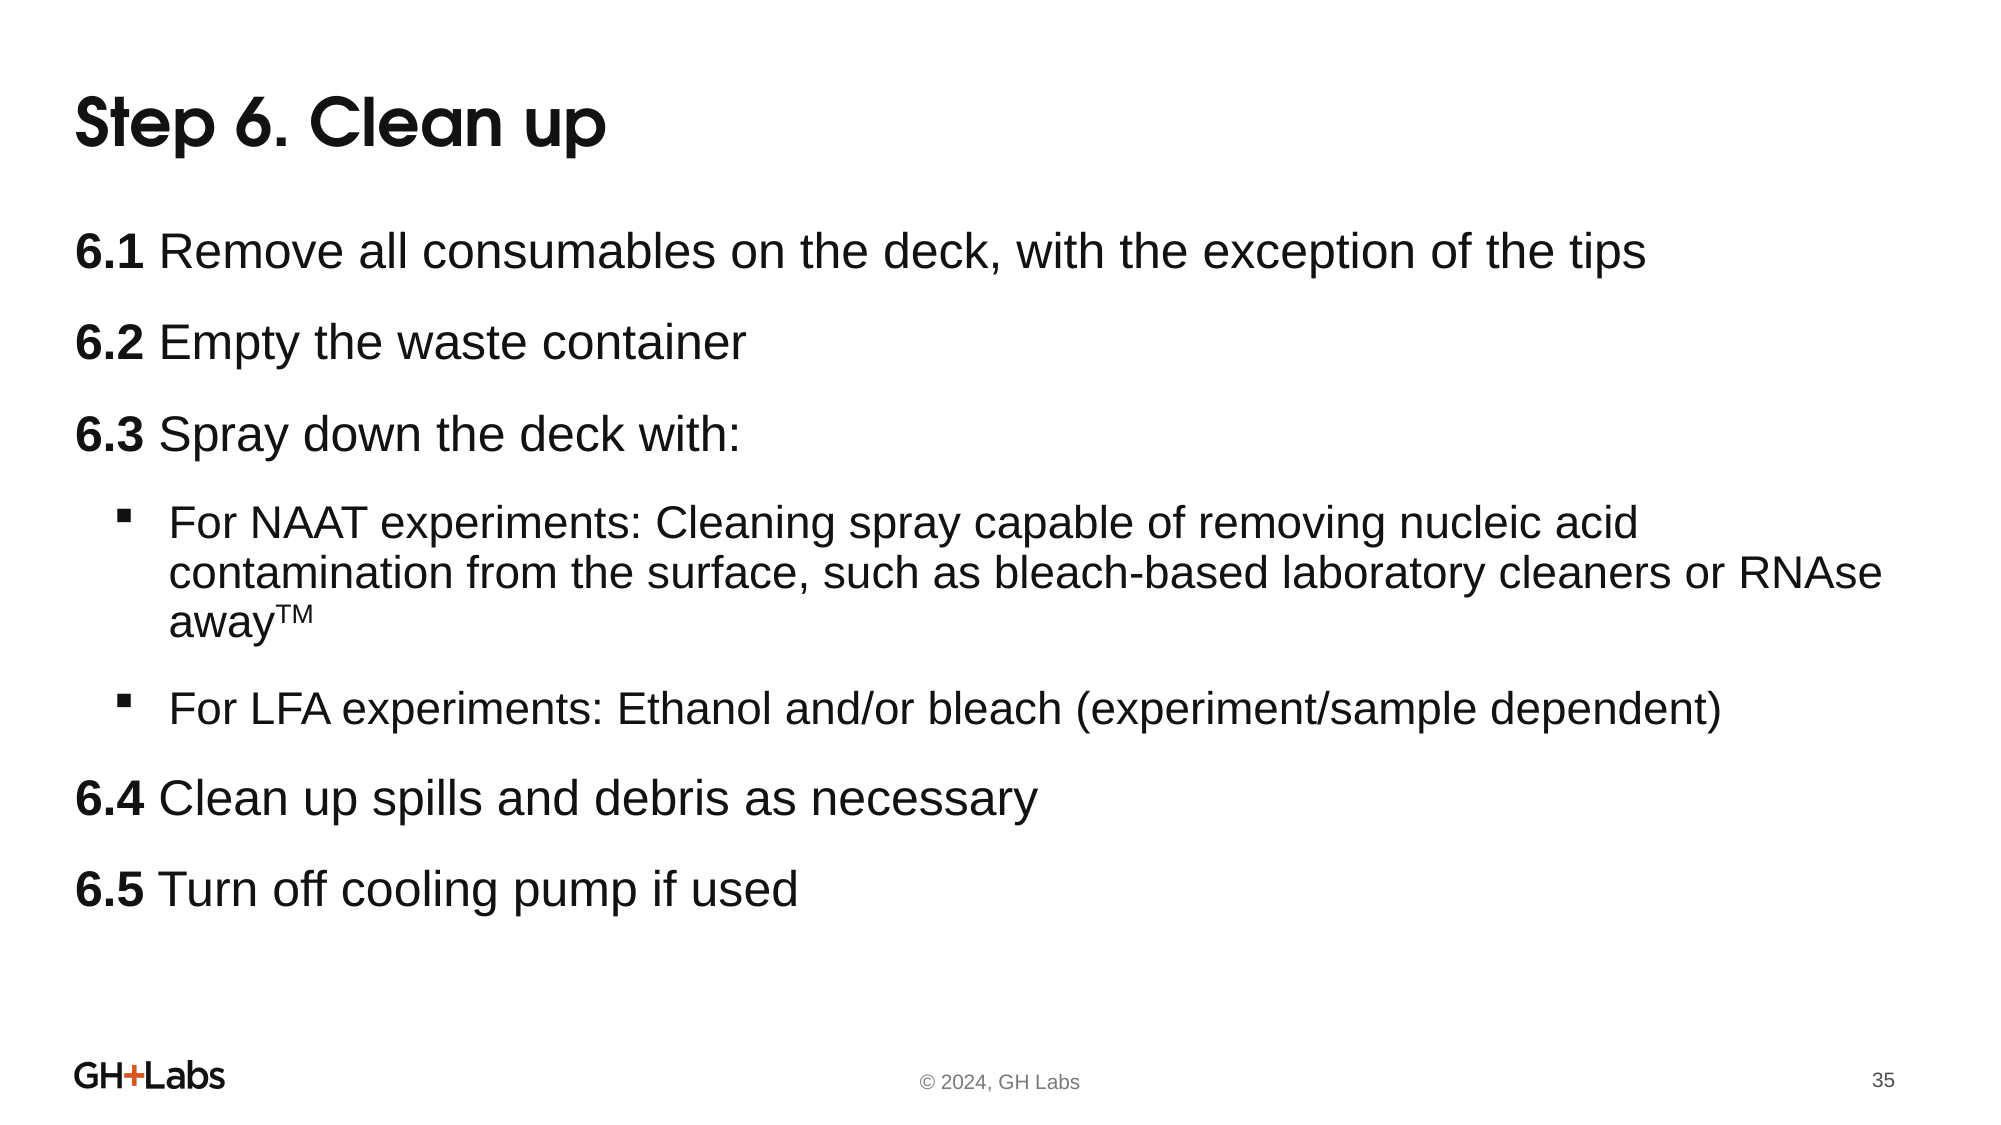

# Step 6. Clean up
6.1 Remove all consumables on the deck, with the exception of the tips
6.2 Empty the waste container
6.3 Spray down the deck with:
For NAAT experiments: Cleaning spray capable of removing nucleic acid contamination from the surface, such as bleach-based laboratory cleaners or RNAse awayTM
For LFA experiments: Ethanol and/or bleach (experiment/sample dependent)
6.4 Clean up spills and debris as necessary
6.5 Turn off cooling pump if used
© 2024, GH Labs